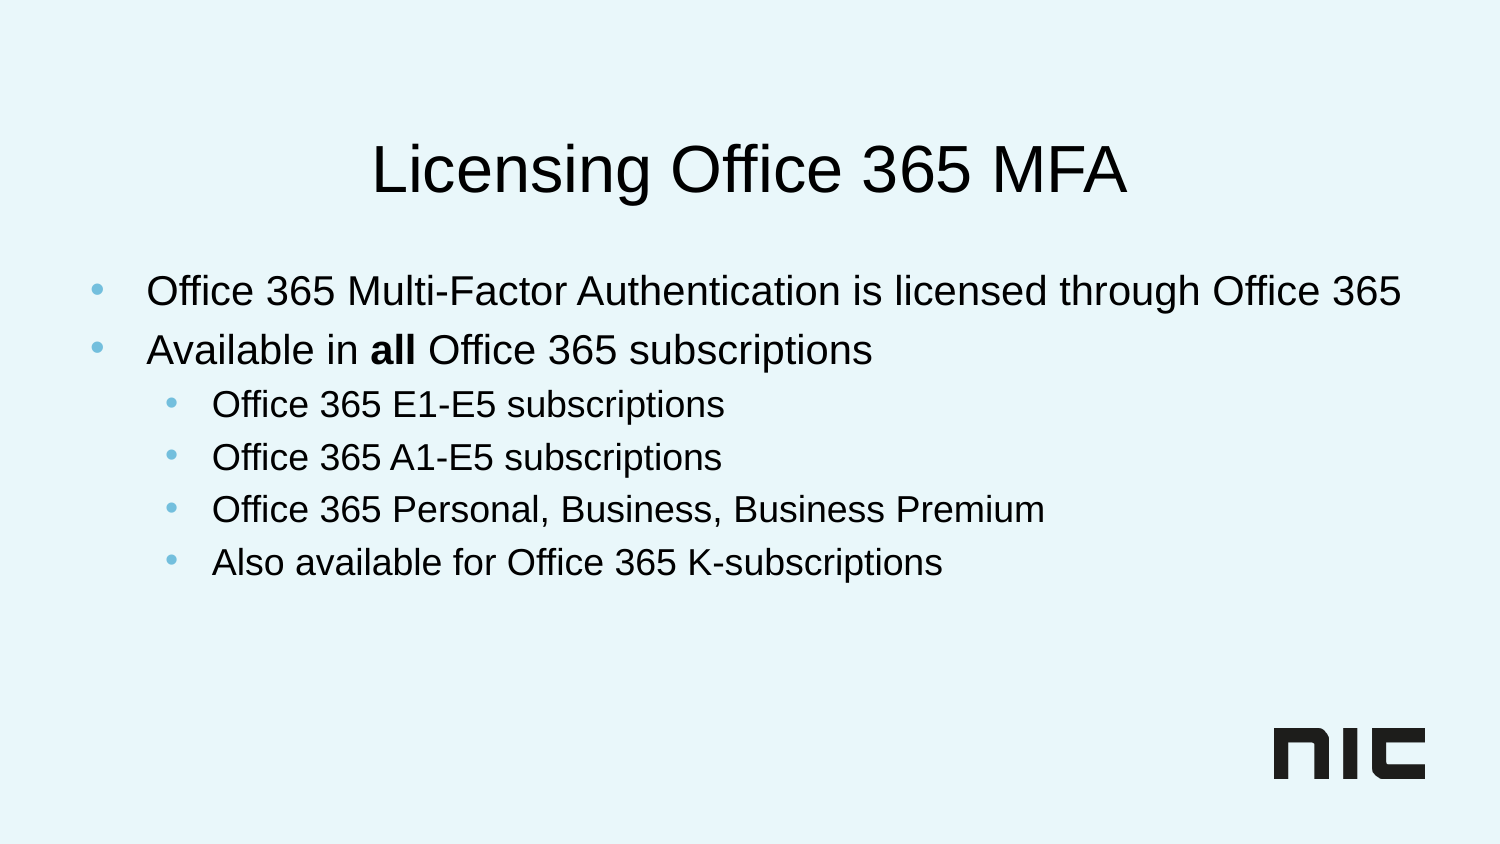

# Licensing Office 365 MFA
Office 365 Multi-Factor Authentication is licensed through Office 365
Available in all Office 365 subscriptions
Office 365 E1-E5 subscriptions
Office 365 A1-E5 subscriptions
Office 365 Personal, Business, Business Premium
Also available for Office 365 K-subscriptions